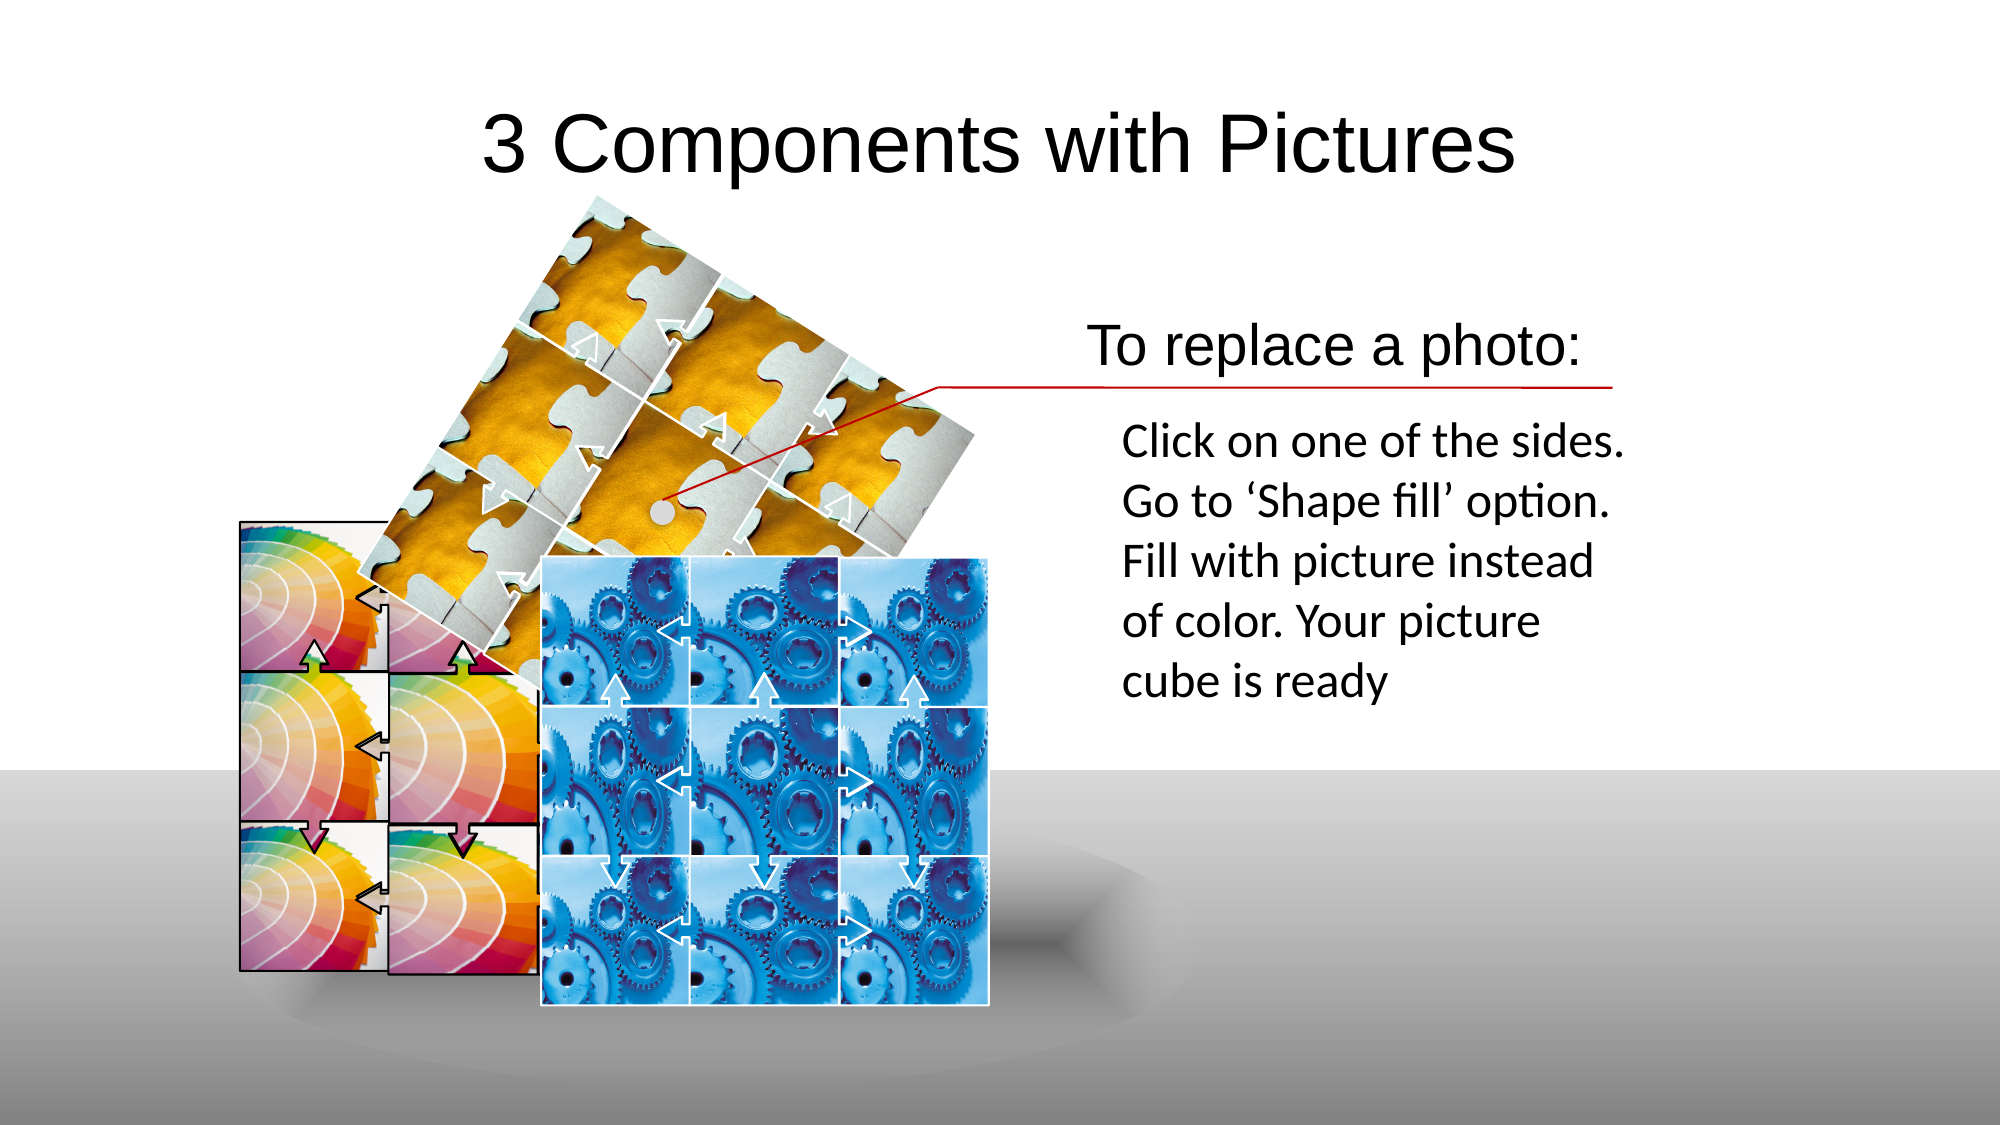

# 3 Components with Pictures

To replace a photo:
Click on one of the sides. Go to ‘Shape fill’ option. Fill with picture instead of color. Your picture cube is ready